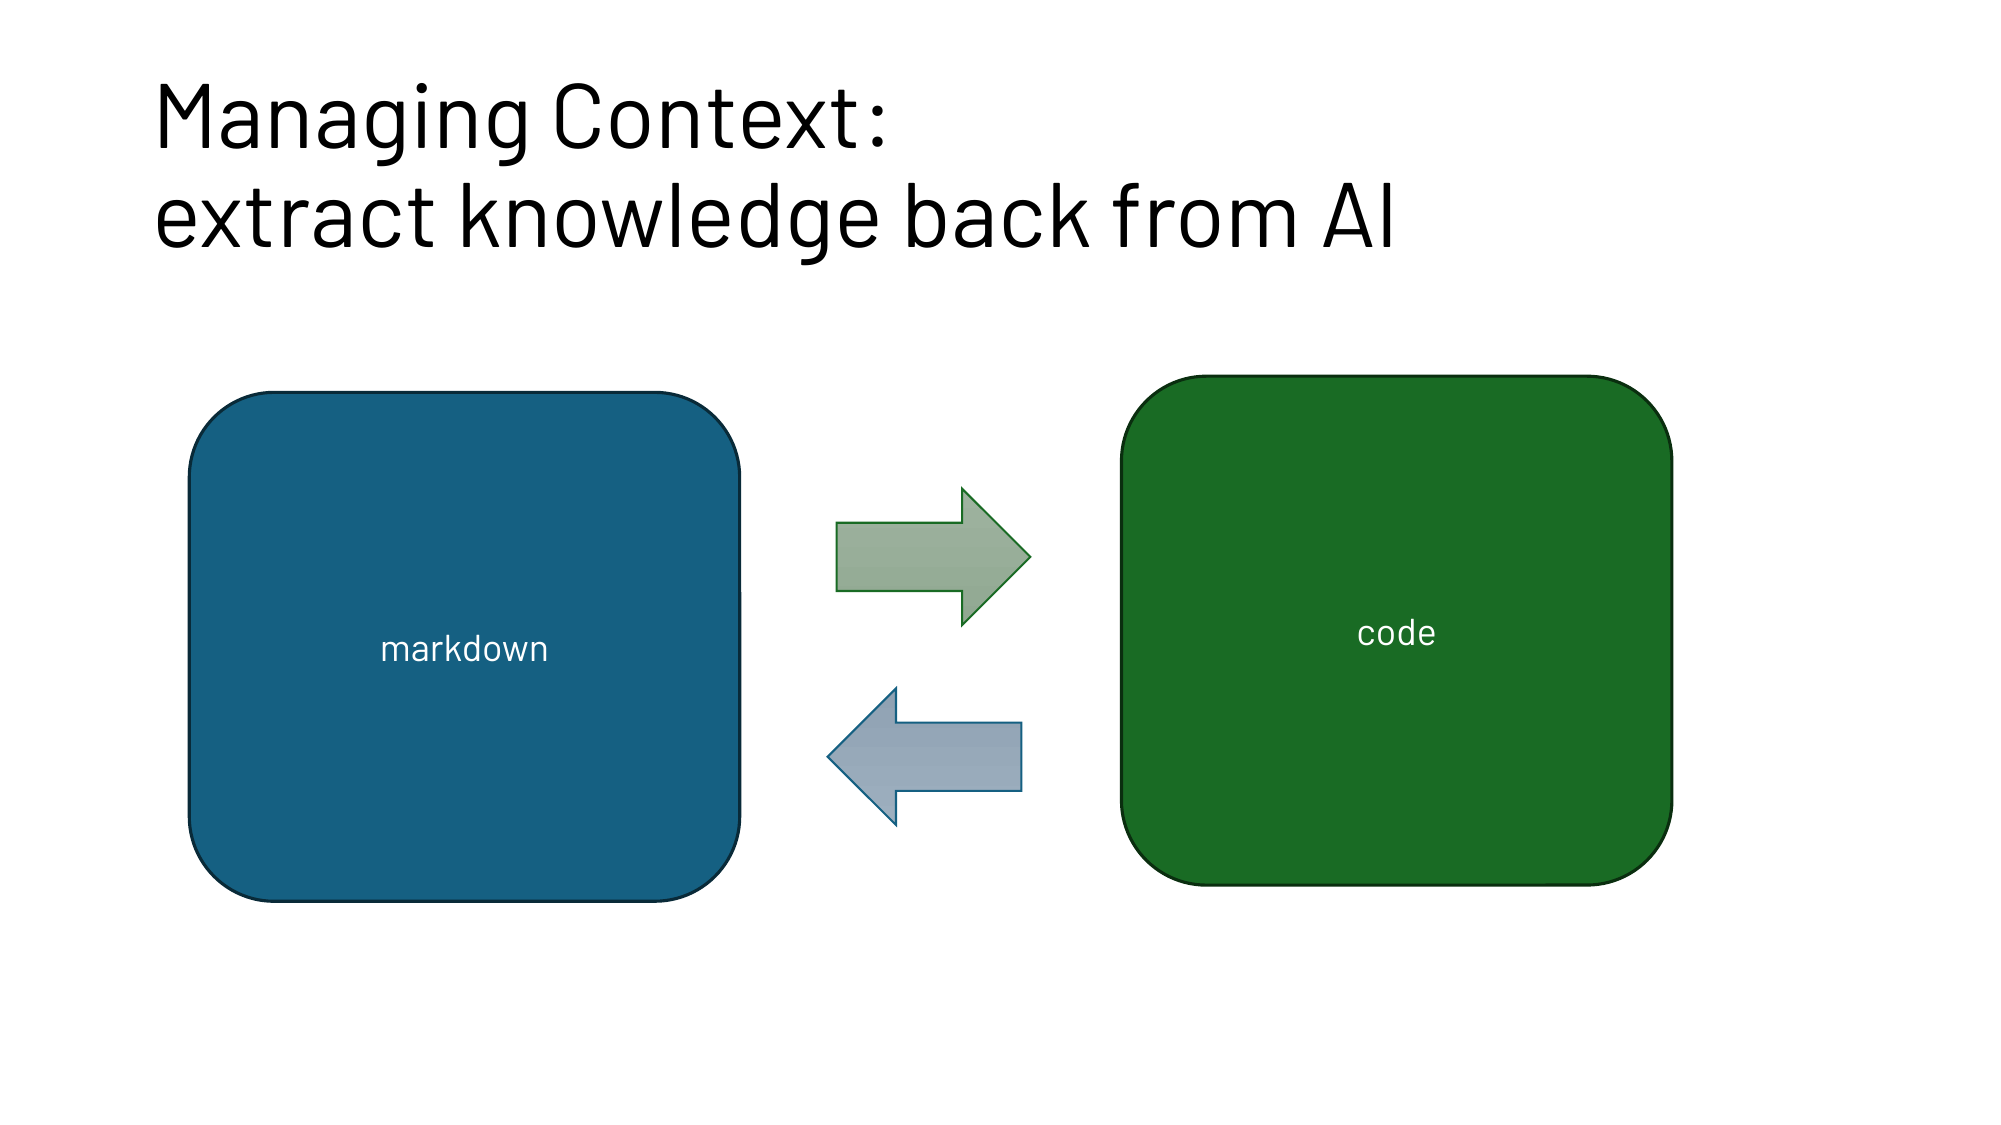

# Managing Context: extract knowledge back from AI
code
markdown